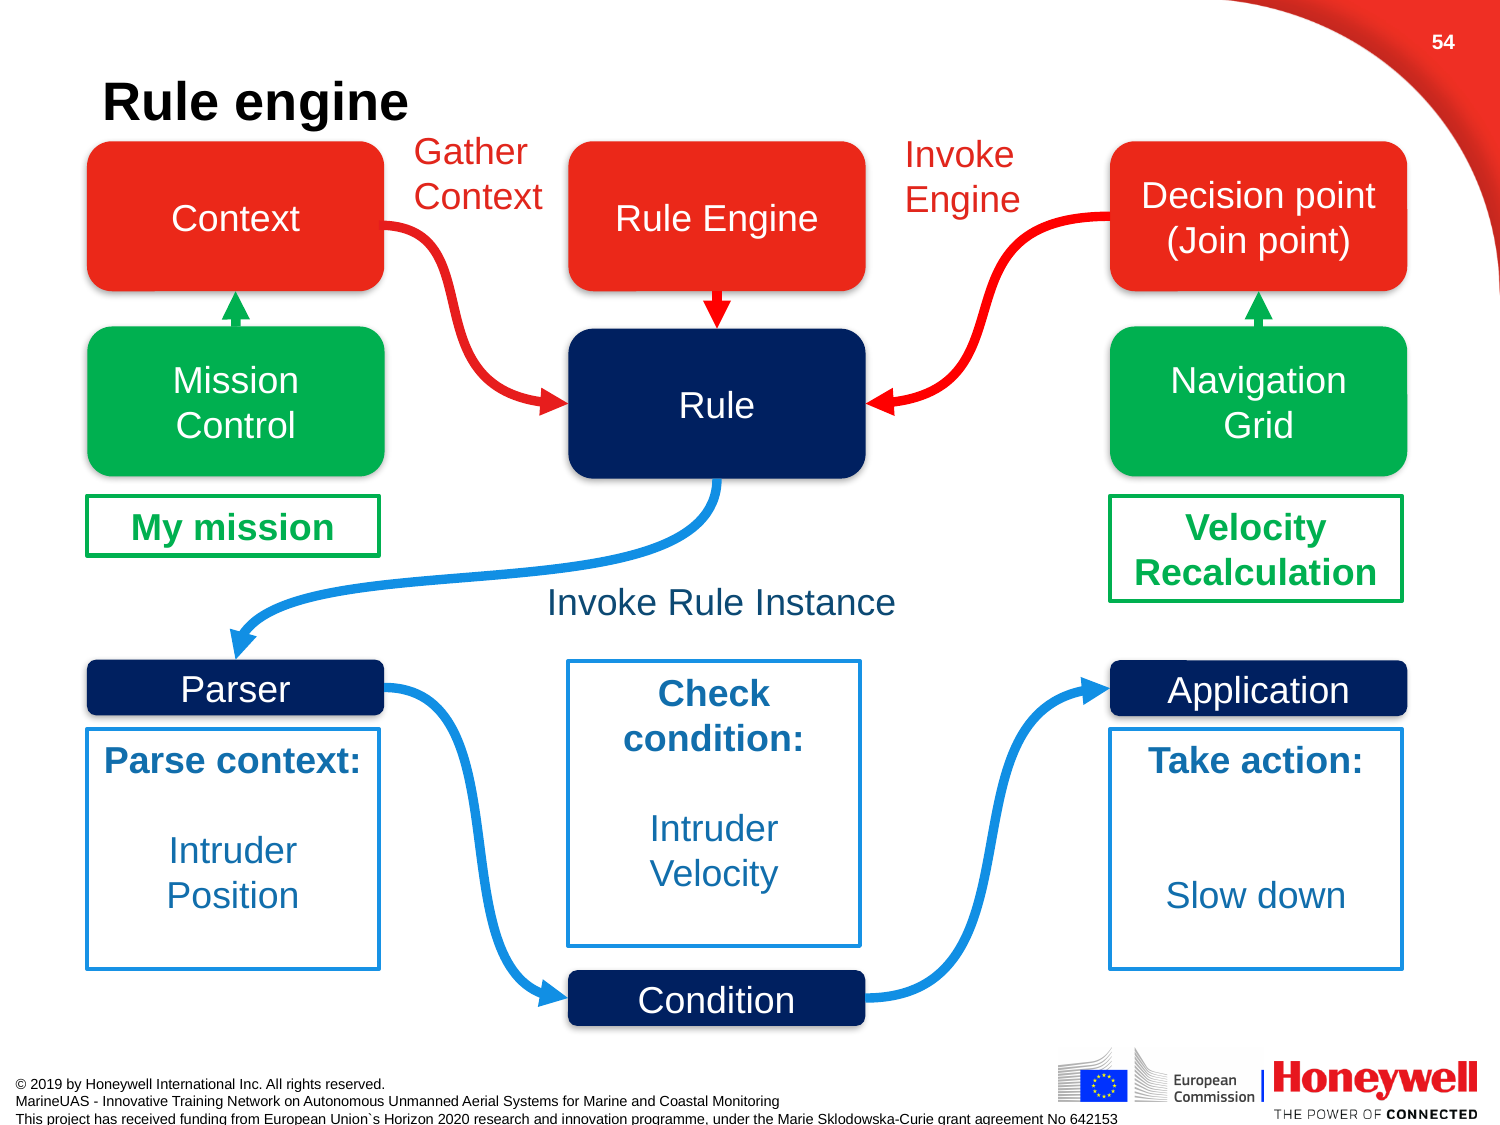

54
# Rule engine
Gather
Context
Invoke
Engine
Context
Rule Engine
Decision point
(Join point)
Mission Control
Navigation Grid
Rule
My mission
Velocity Recalculation
Invoke Rule Instance
Parser
Check condition:

Intruder Velocity

Application
Parse context:

Intruder Position

Take action:

Slow down

Condition